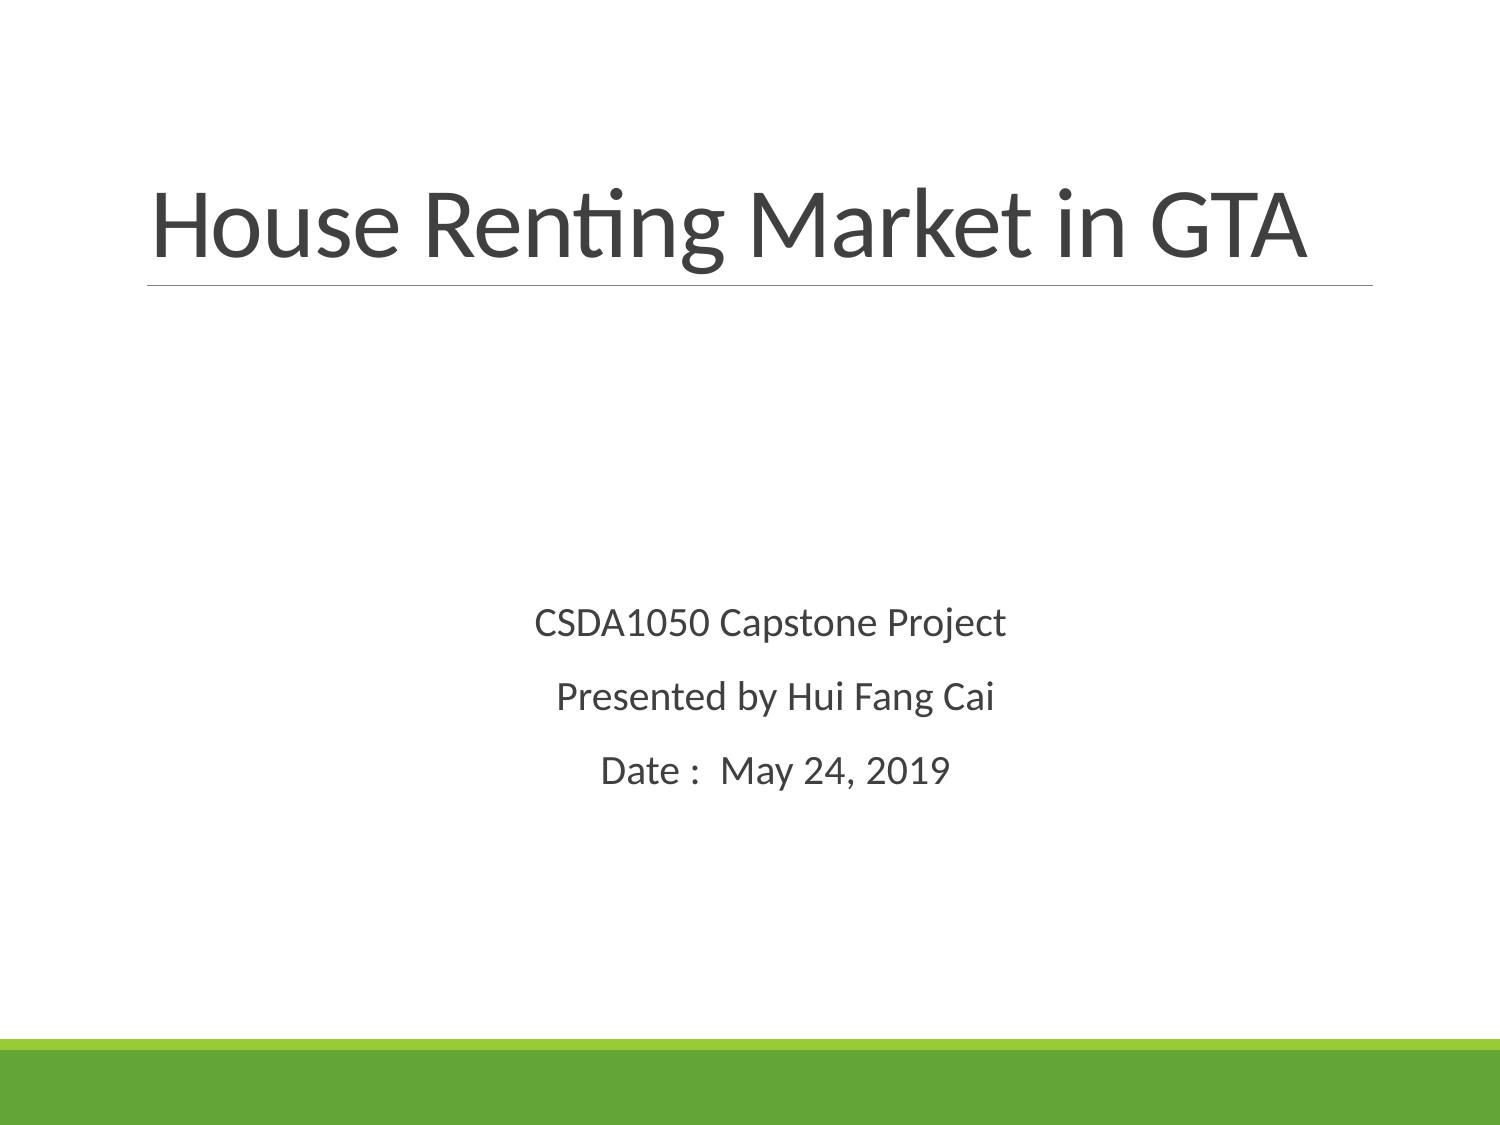

# House Renting Market in GTA
CSDA1050 Capstone Project
Presented by Hui Fang Cai
Date :  May 24, 2019